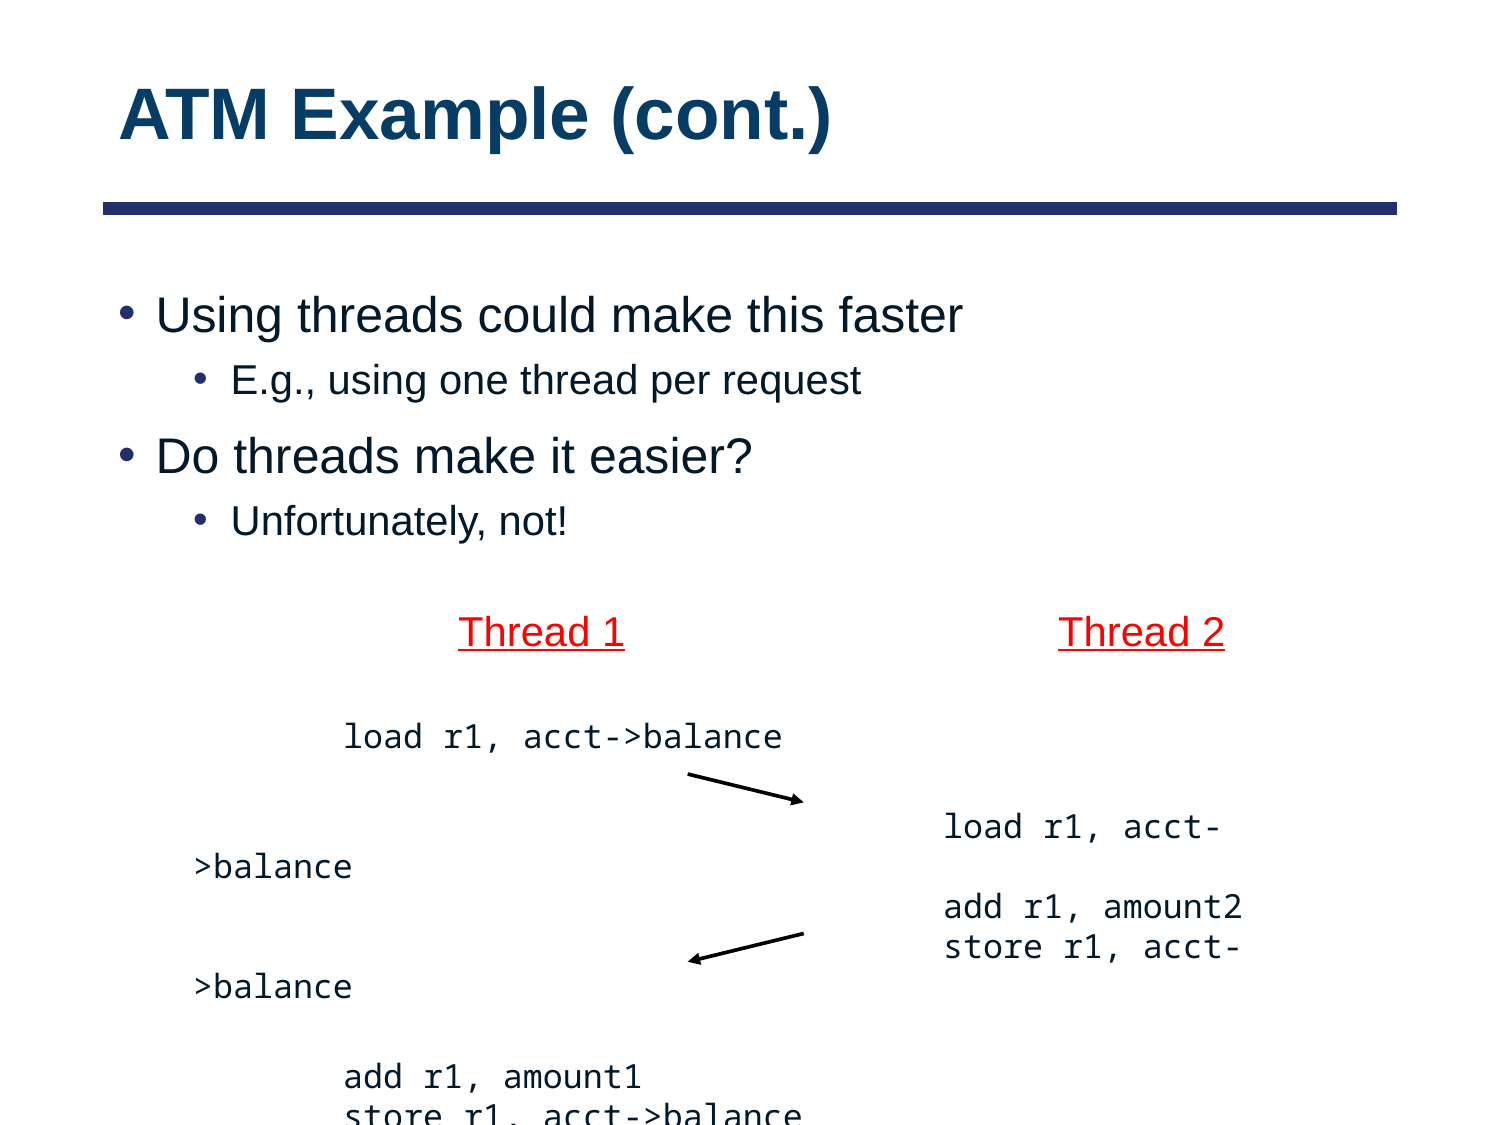

# ATM Example (cont.)
Using threads could make this faster
E.g., using one thread per request
Do threads make it easier?
Unfortunately, not!
	          Thread 1			          Thread 2
	load r1, acct->balance
					load r1, acct->balance
					add r1, amount2
					store r1, acct->balance
	add r1, amount1
	store r1, acct->balance